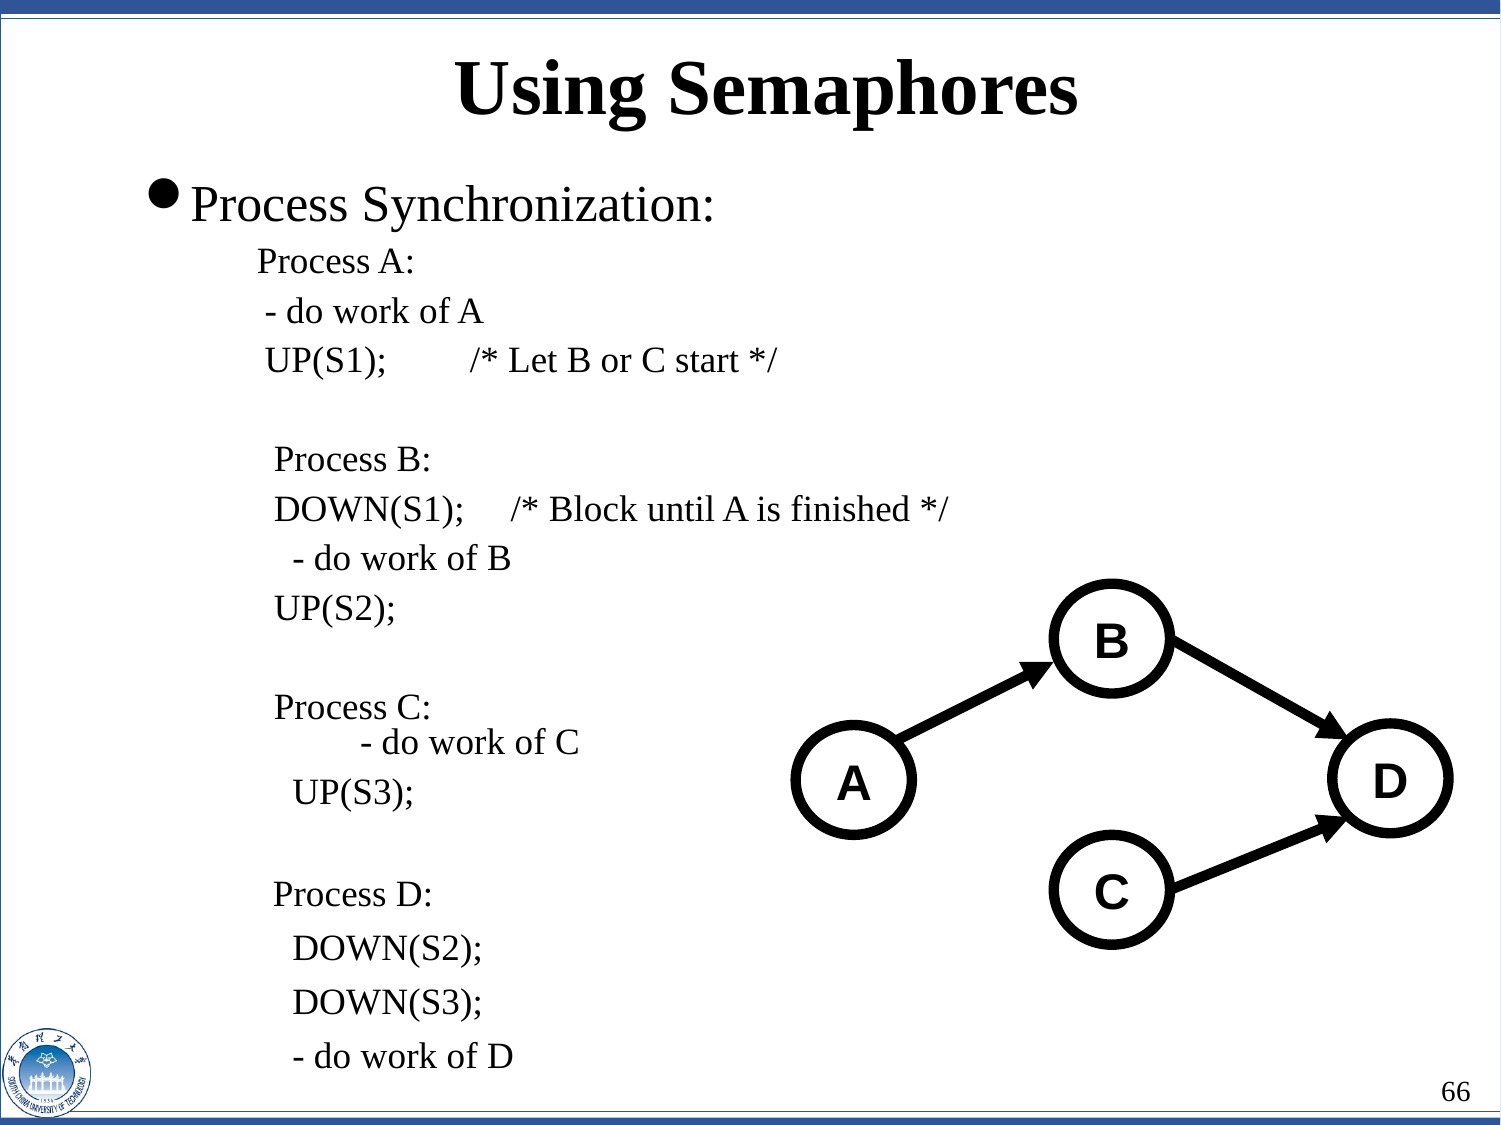

Using Semaphores
Process Synchronization:
               Process A:
             - do work of A
             UP(S1);         /* Let B or C start */

              Process B:
              DOWN(S1);     /* Block until A is finished */
                - do work of B
              UP(S2);

              Process C:
    	      - do work of C
                UP(S3);

	           Process D:
                DOWN(S2);
                DOWN(S3);
                - do work of D
B
D
A
C
66